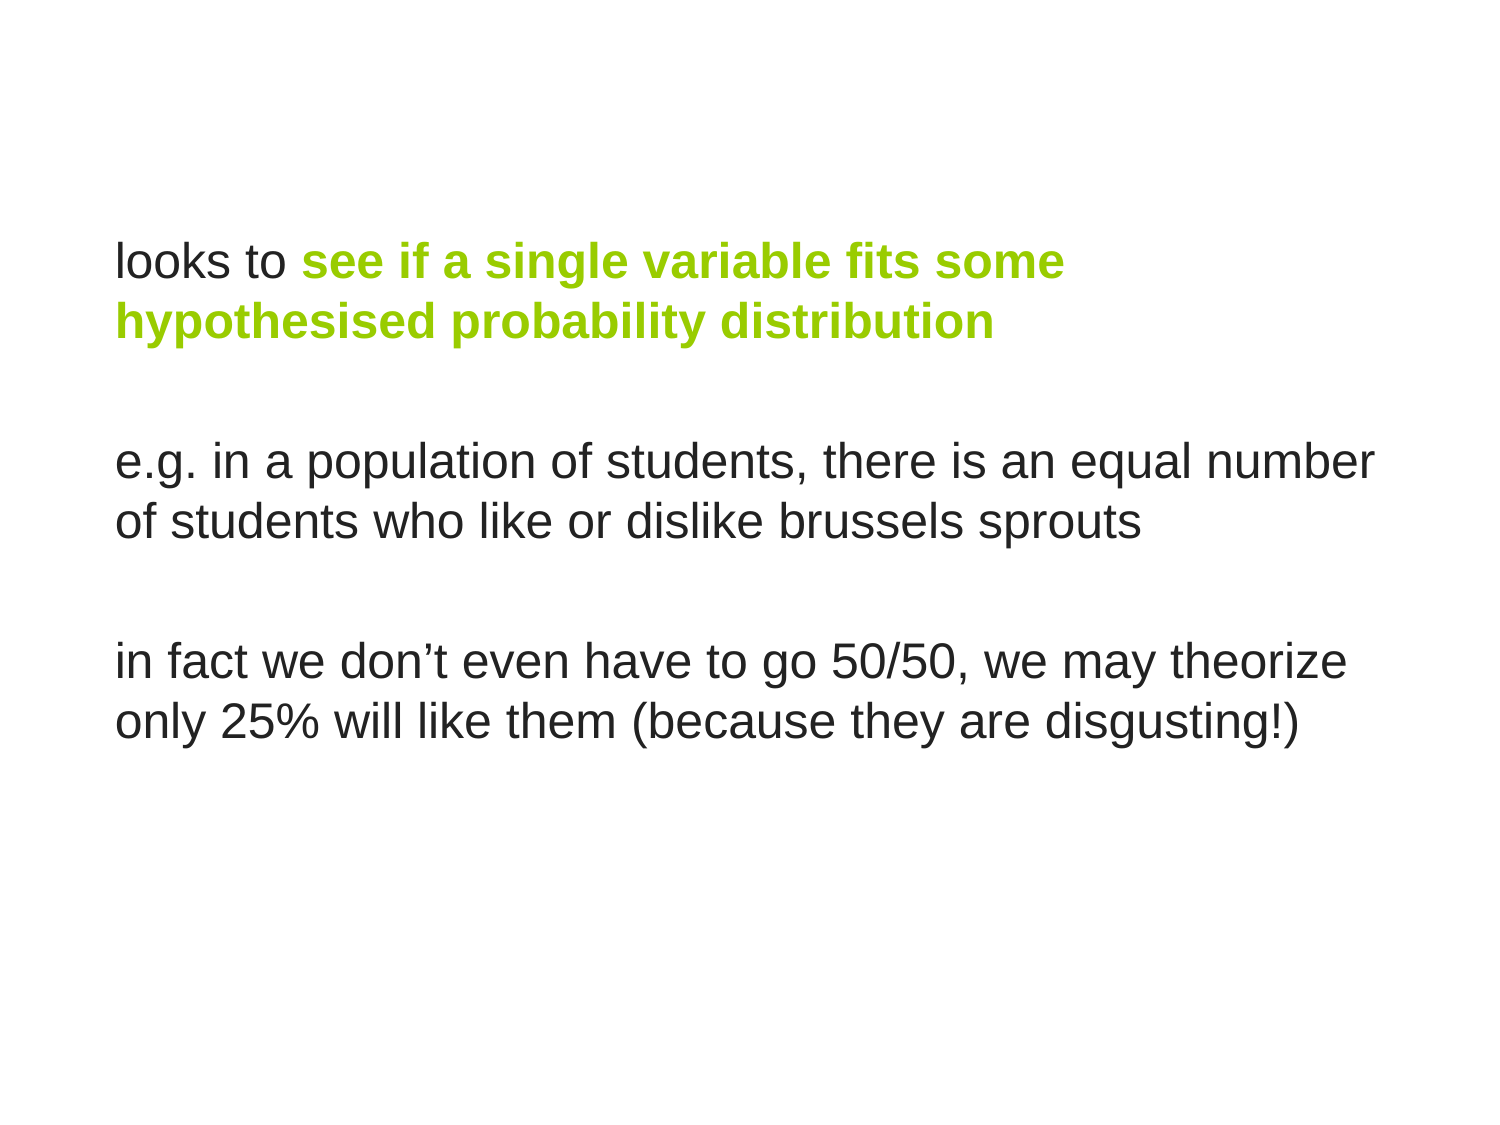

looks to see if a single variable fits some hypothesised probability distribution

e.g. in a population of students, there is an equal number of students who like or dislike brussels sprouts

in fact we don’t even have to go 50/50, we may theorize only 25% will like them (because they are disgusting!)